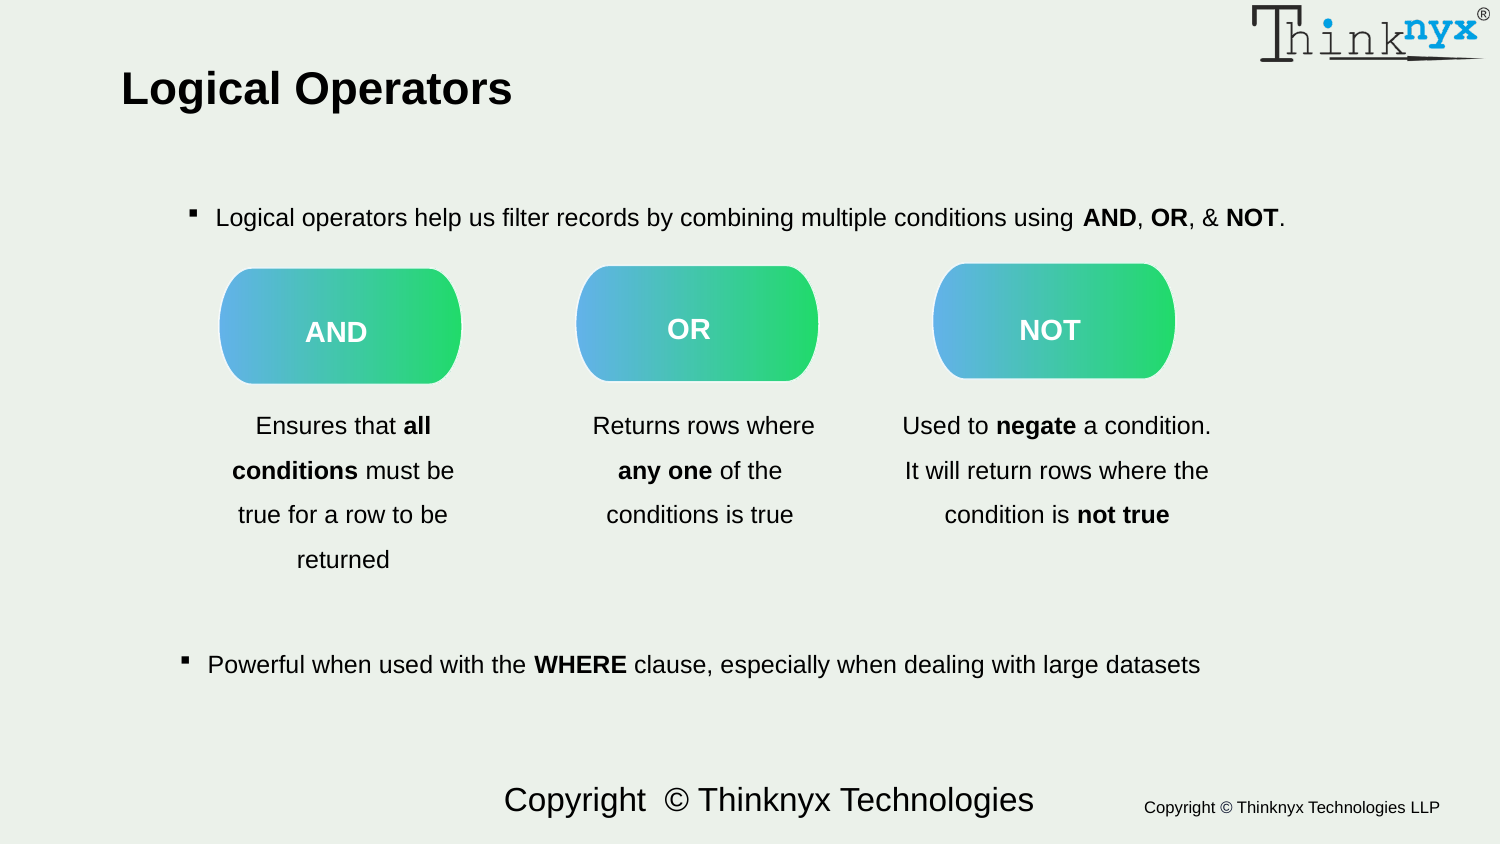

Logical Operators
Logical operators help us filter records by combining multiple conditions using AND, OR, & NOT.

NOT

OR

AND

Ensures that all conditions must be true for a row to be returned
 Returns rows where any one of the conditions is true
Used to negate a condition. It will return rows where the condition is not true
Powerful when used with the WHERE clause, especially when dealing with large datasets
Copyright © Thinknyx Technologies LLP